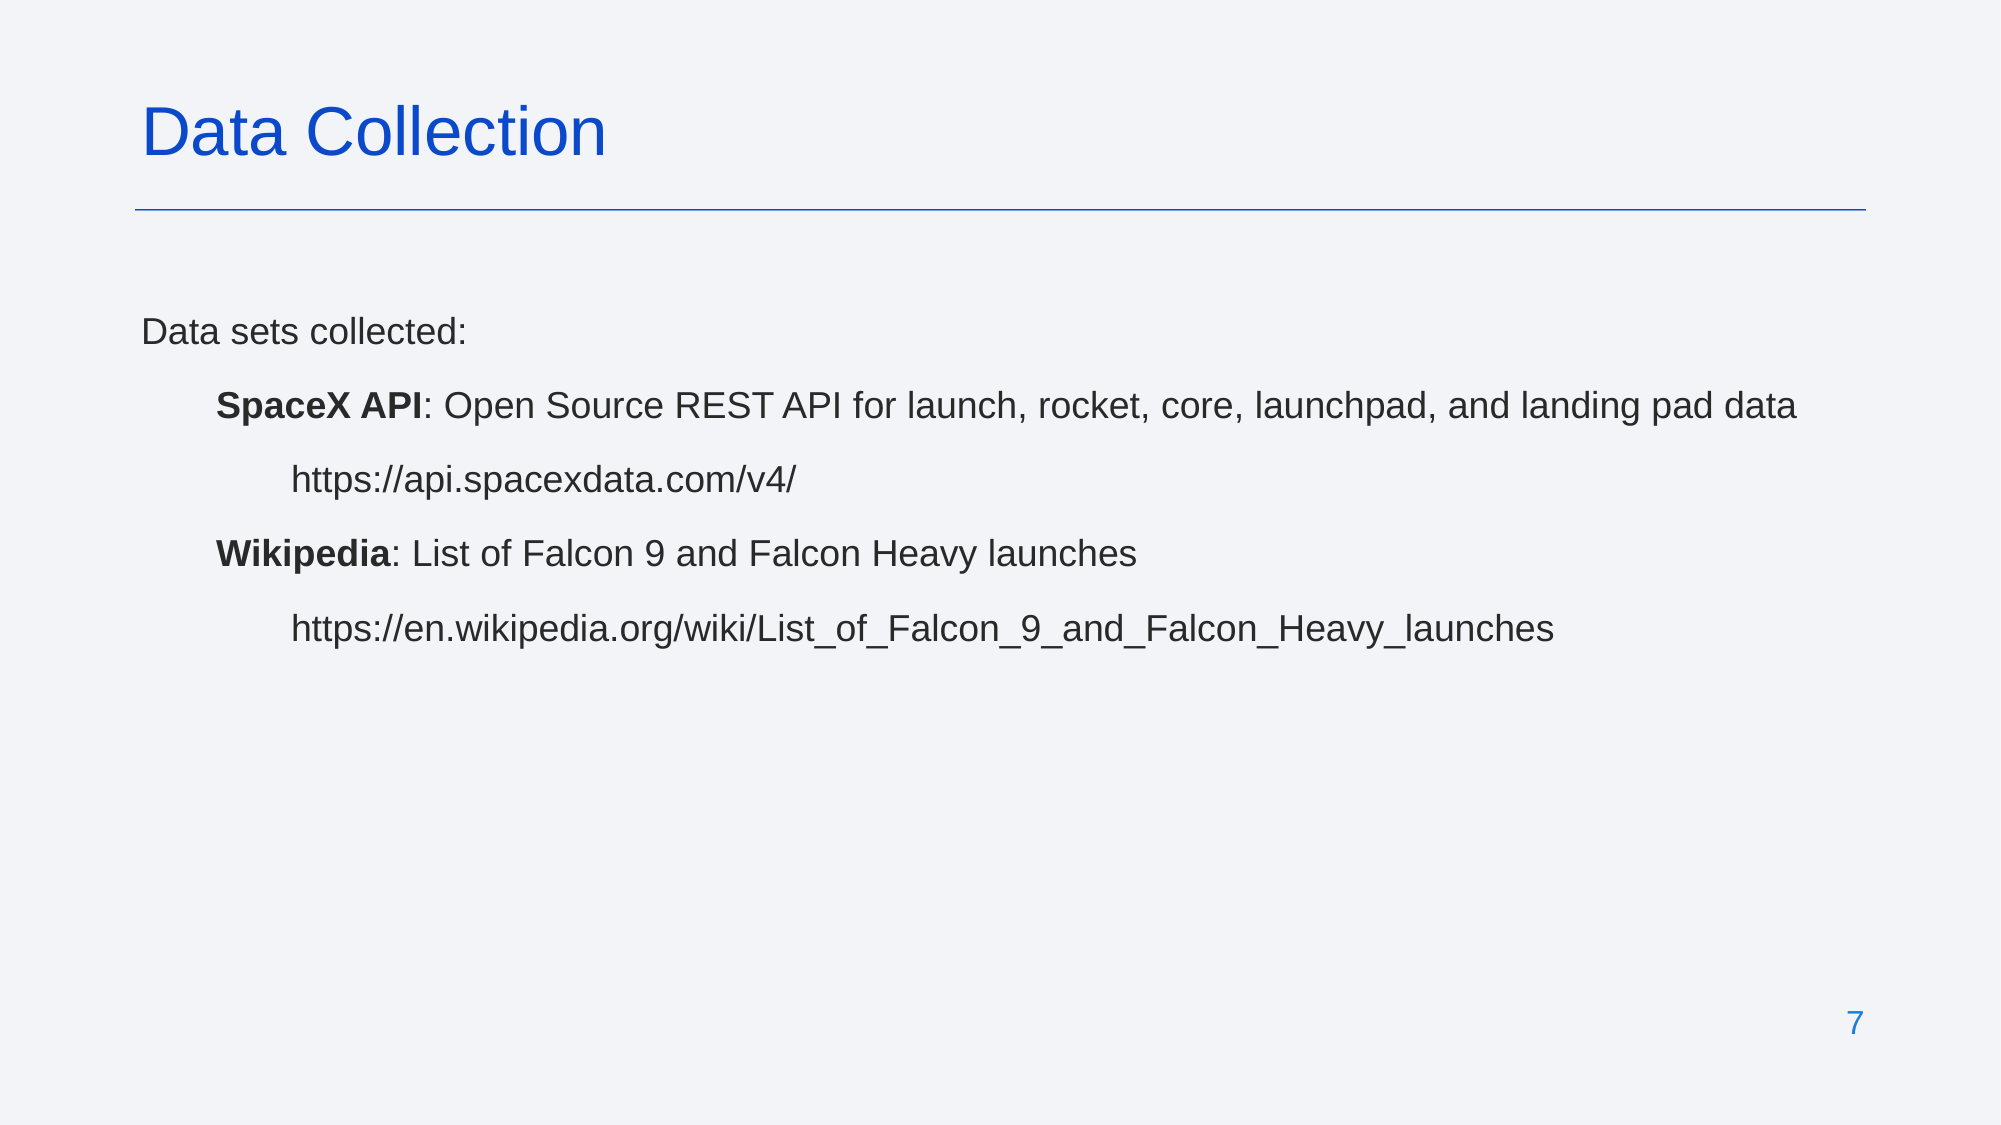

Data Collection
Data sets collected:
SpaceX API: Open Source REST API for launch, rocket, core, launchpad, and landing pad data
https://api.spacexdata.com/v4/
Wikipedia: List of Falcon 9 and Falcon Heavy launches
https://en.wikipedia.org/wiki/List_of_Falcon_9_and_Falcon_Heavy_launches

7